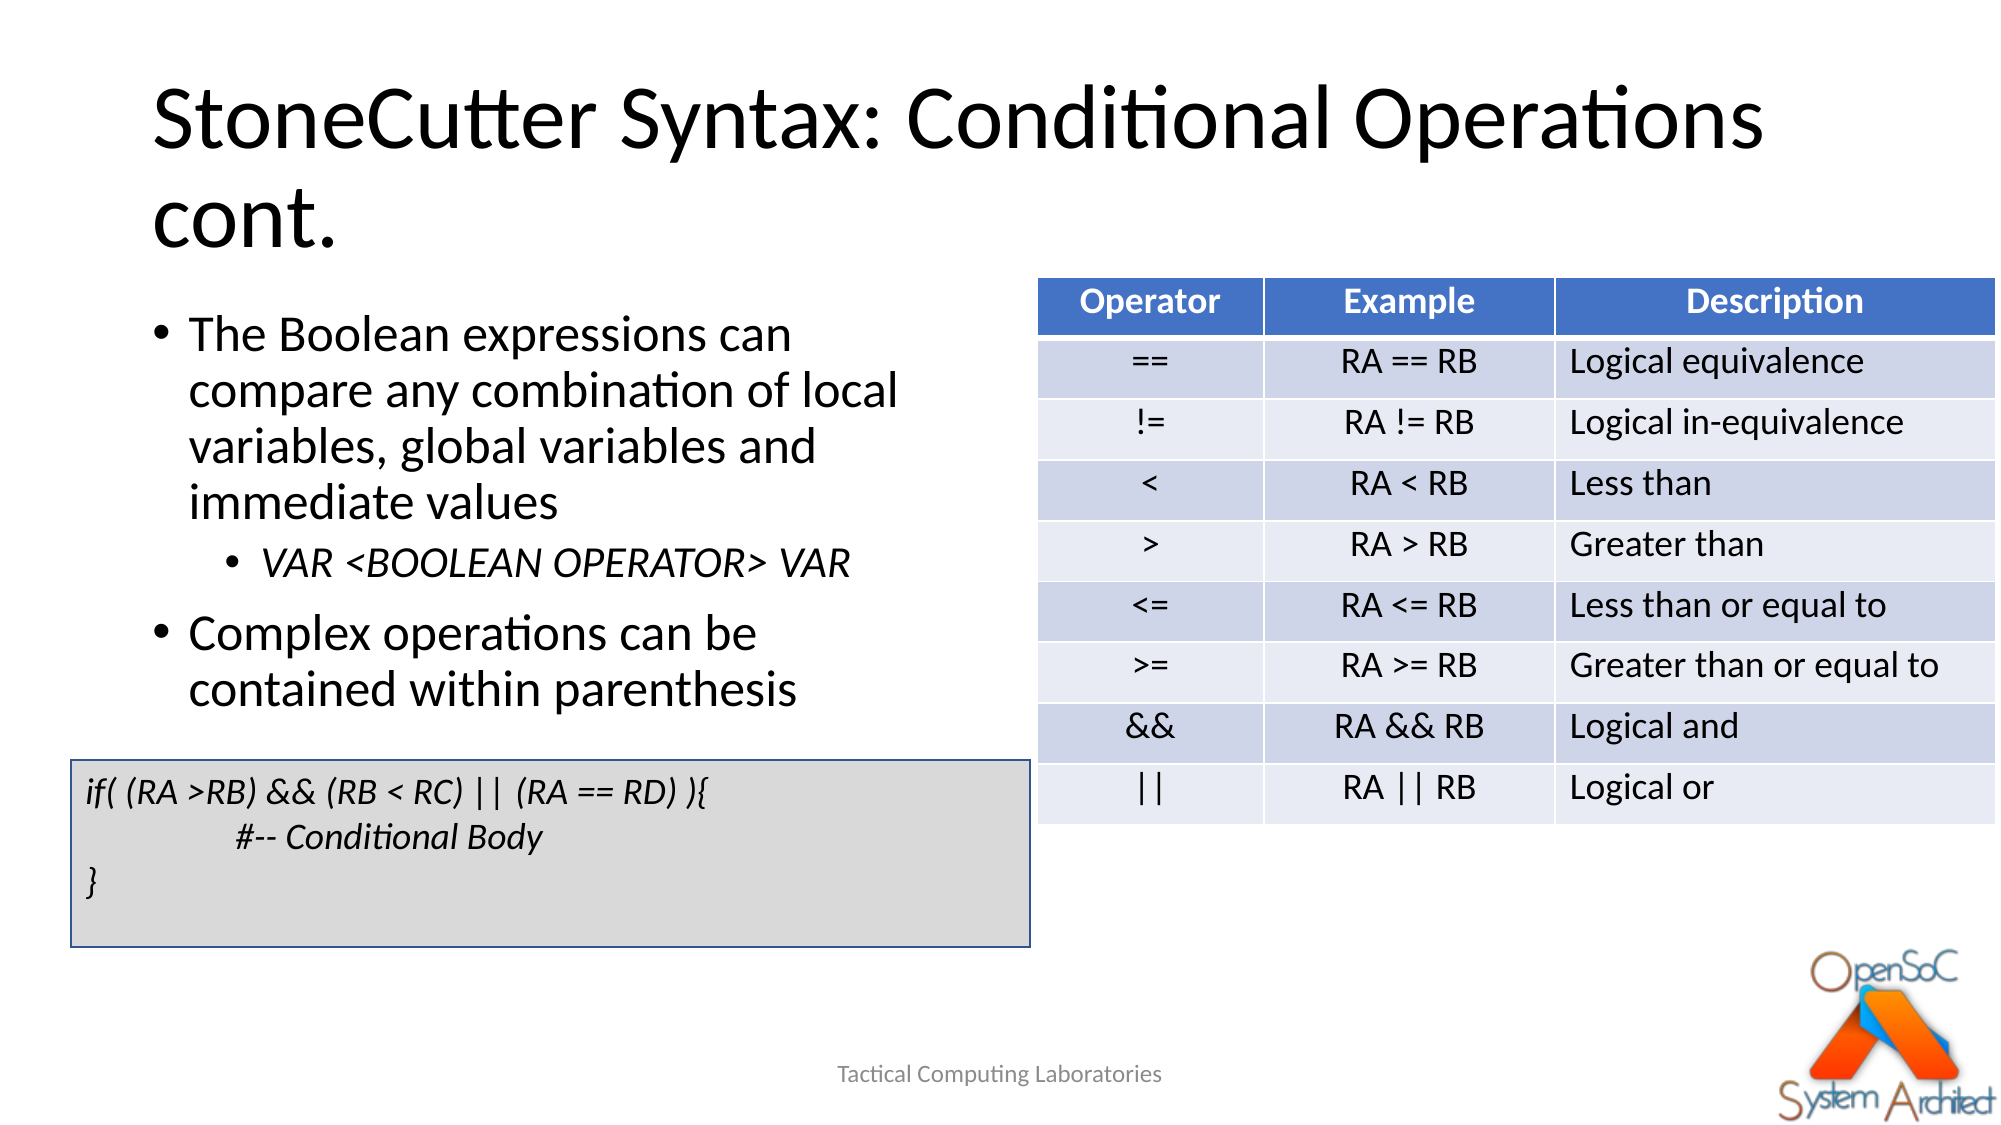

# StoneCutter Syntax: Conditional Operations cont.
| Operator | Example | Description |
| --- | --- | --- |
| == | RA == RB | Logical equivalence |
| != | RA != RB | Logical in-equivalence |
| < | RA < RB | Less than |
| > | RA > RB | Greater than |
| <= | RA <= RB | Less than or equal to |
| >= | RA >= RB | Greater than or equal to |
| && | RA && RB | Logical and |
| || | RA || RB | Logical or |
The Boolean expressions can compare any combination of local variables, global variables and immediate values
VAR <BOOLEAN OPERATOR> VAR
Complex operations can be contained within parenthesis
if( (RA >RB) && (RB < RC) || (RA == RD) ){
	#-- Conditional Body
}

Tactical Computing Laboratories